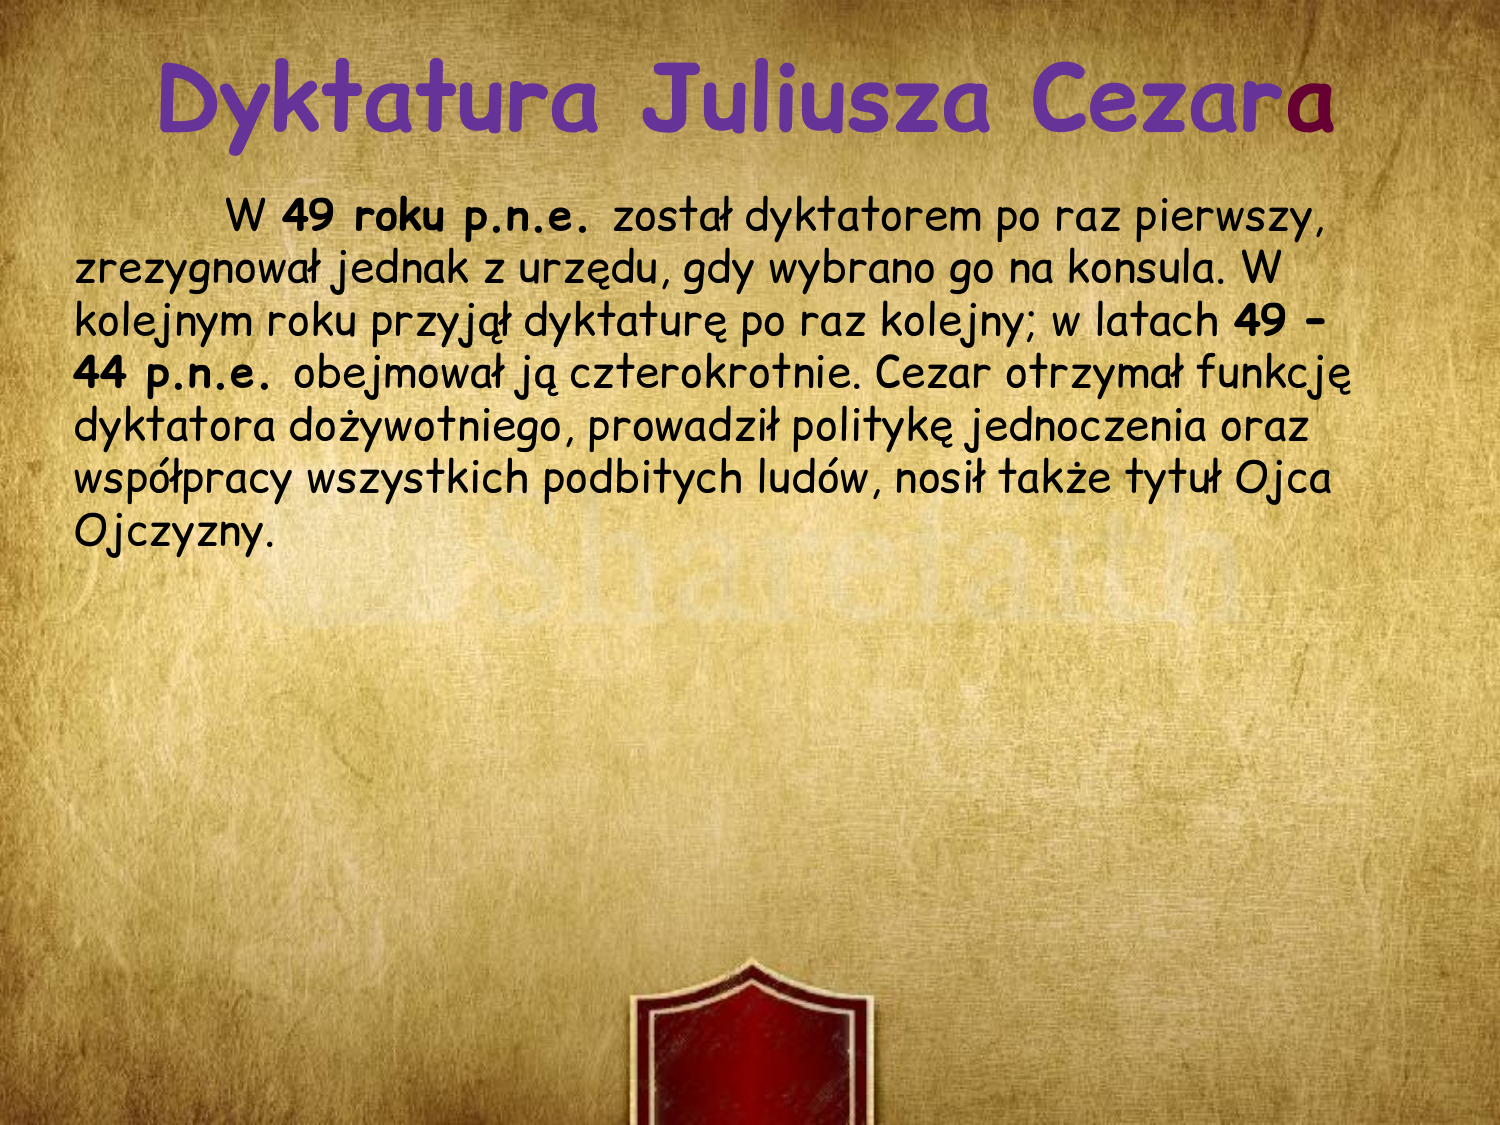

Dyktatura Juliusza Cezara
	W 49 roku p.n.e. został dyktatorem po raz pierwszy, zrezygnował jednak z urzędu, gdy wybrano go na konsula. W kolejnym roku przyjął dyktaturę po raz kolejny; w latach 49 – 44 p.n.e. obejmował ją czterokrotnie. Cezar otrzymał funkcję dyktatora dożywotniego, prowadził politykę jednoczenia oraz  współpracy wszystkich podbitych ludów, nosił także tytuł Ojca Ojczyzny.